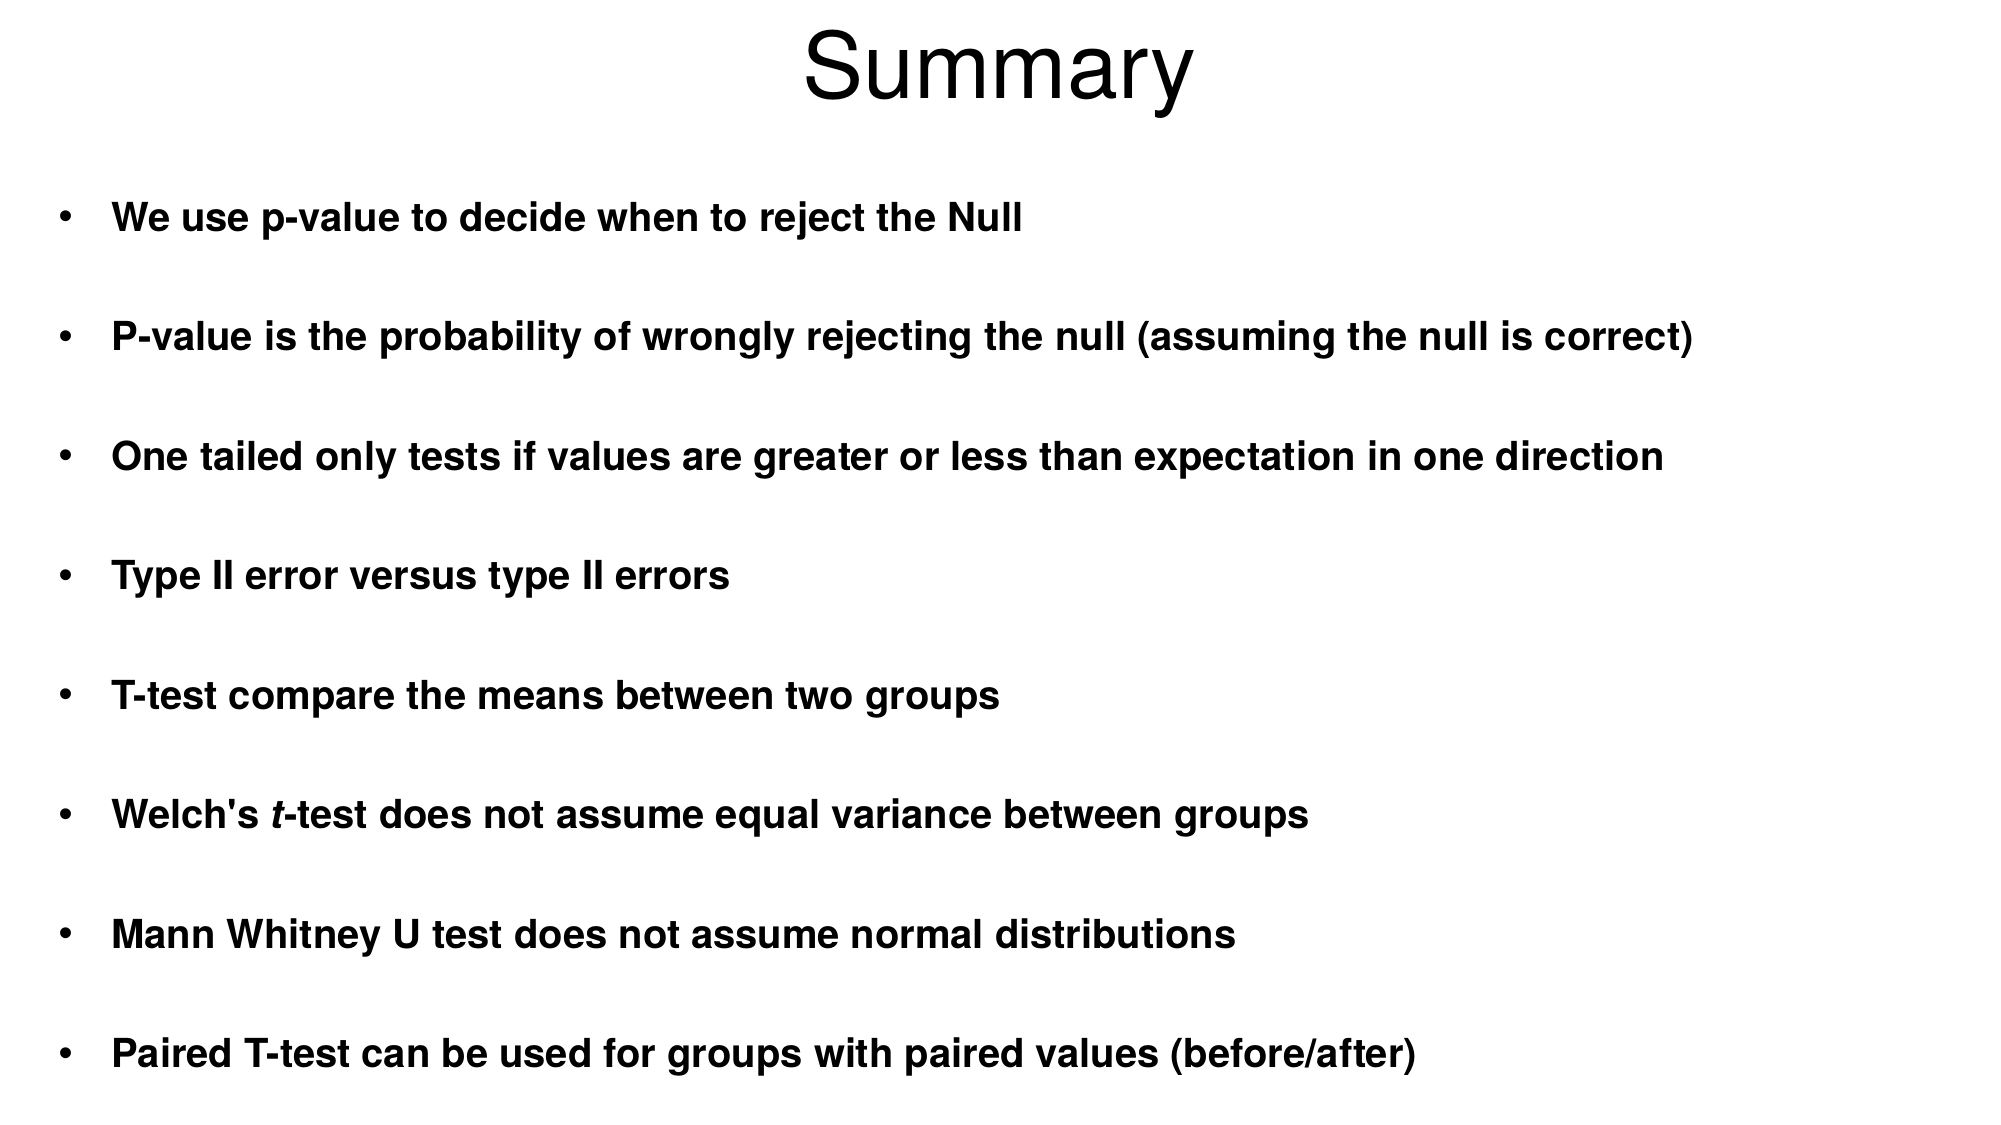

Summary
We use p-value to decide when to reject the Null

P-value is the probability of wrongly rejecting the null (assuming the null is correct)

One tailed only tests if values are greater or less than expectation in one direction

Type II error versus type II errors

T-test compare the means between two groups

Welch's t-test does not assume equal variance between groups

Mann Whitney U test does not assume normal distributions

Paired T-test can be used for groups with paired values (before/after)